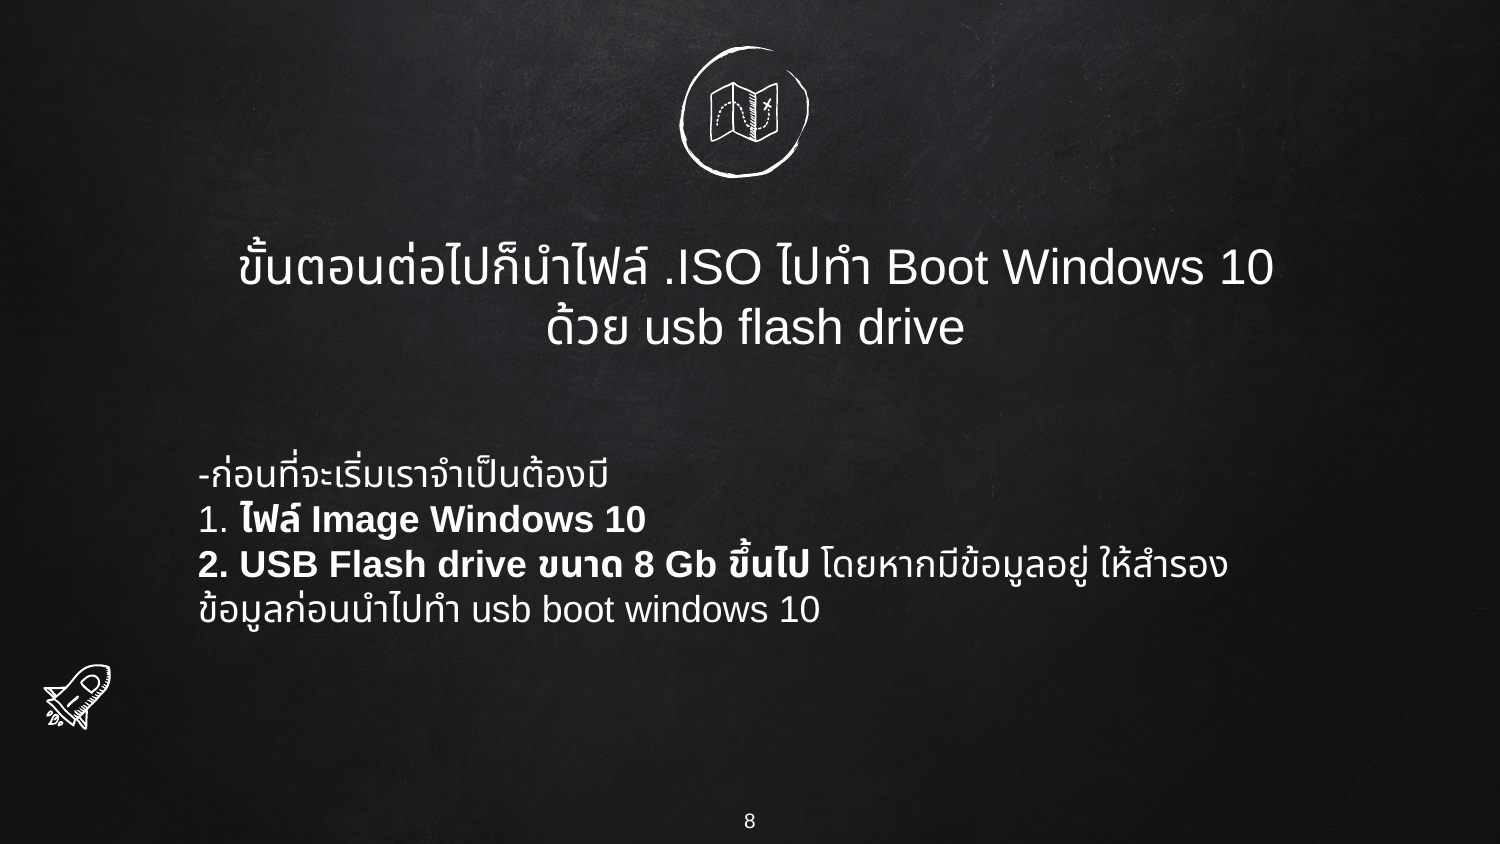

# ขั้นตอนต่อไปก็นำไฟล์ .ISO ไปทำ Boot Windows 10 ด้วย usb flash drive
-ก่อนที่จะเริ่มเราจำเป็นต้องมี
1. ไฟล์ Image Windows 10
2. USB Flash drive ขนาด 8 Gb ขึ้นไป โดยหากมีข้อมูลอยู่ ให้สำรองข้อมูลก่อนนำไปทำ usb boot windows 10

8